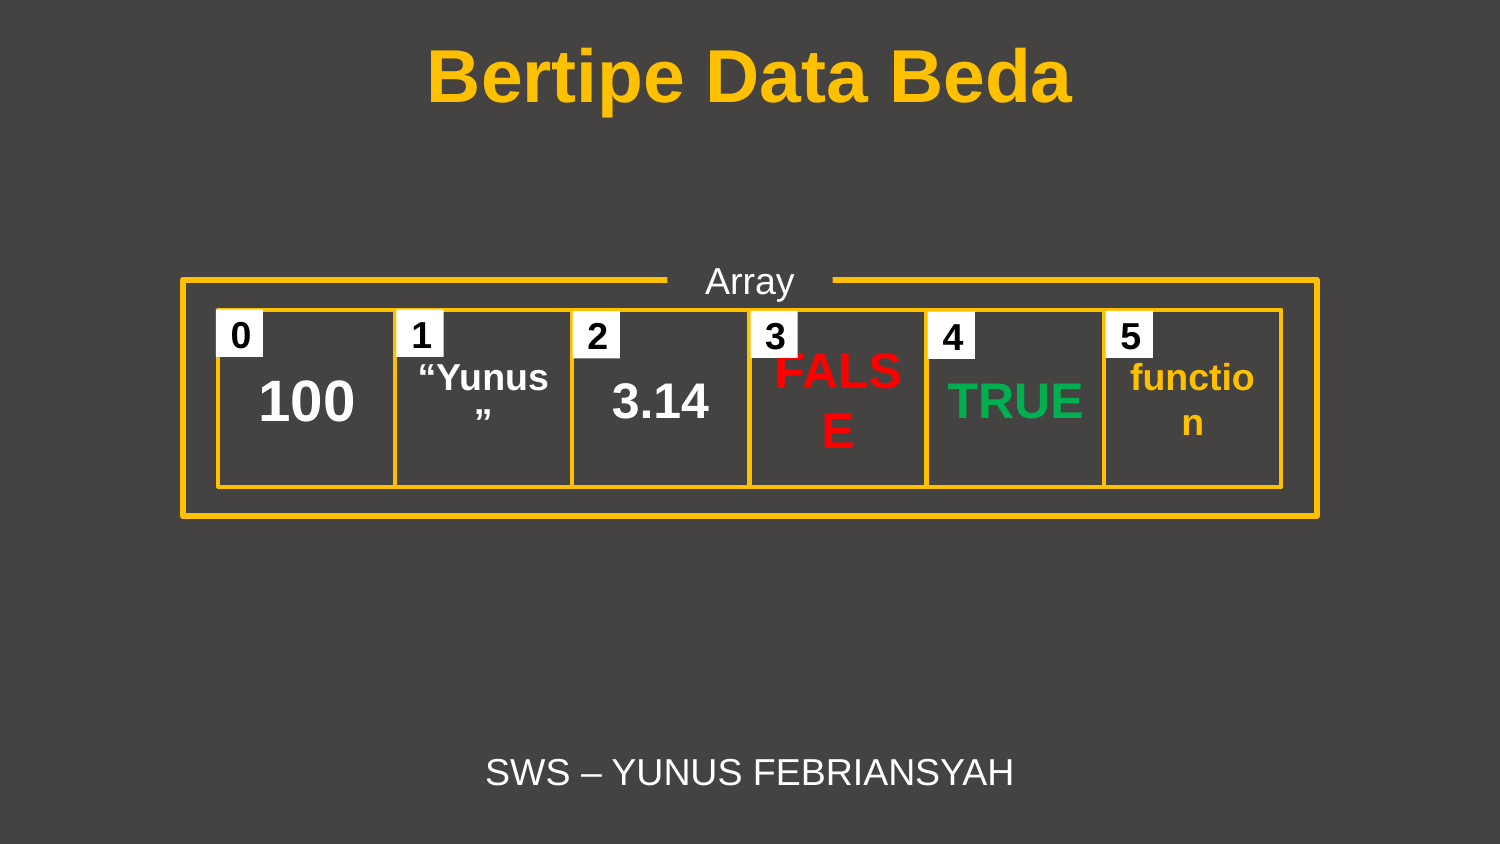

Bertipe Data Beda
Array

1
0
100
“Yunus”
3.14
FALSE
TRUE
function
3
5
2
4